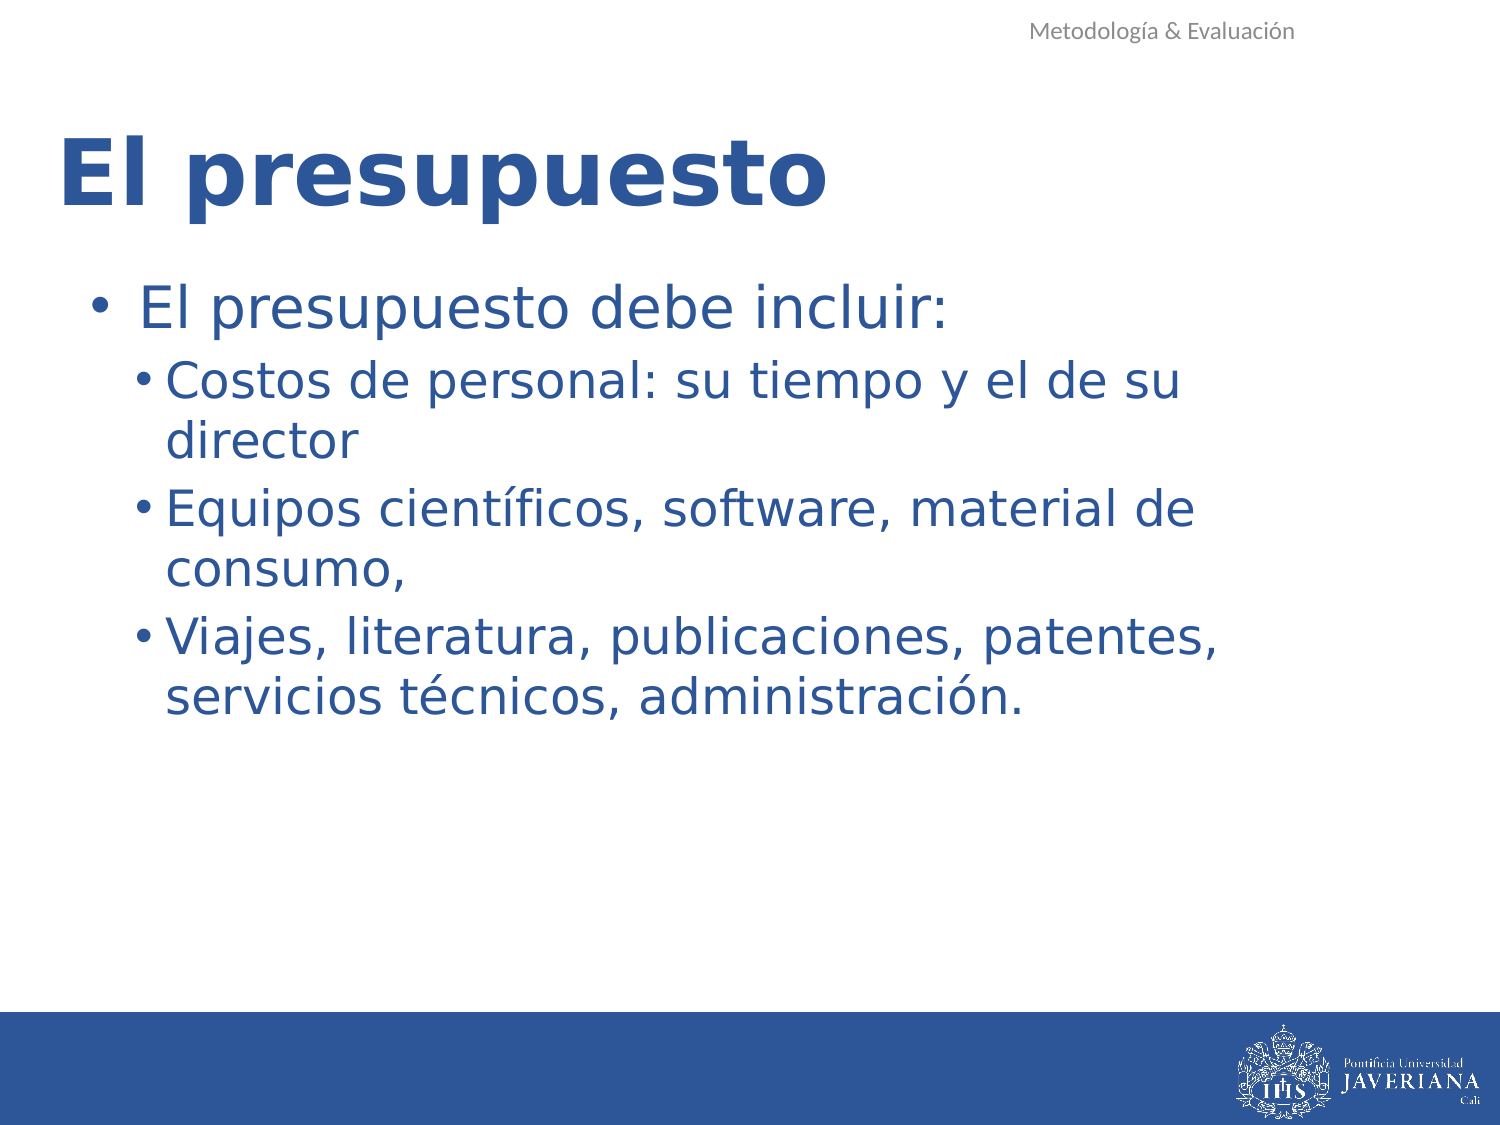

Metodología & Evaluación
# El presupuesto
 El presupuesto debe incluir:
Costos de personal: su tiempo y el de su director
Equipos científicos, software, material de consumo,
Viajes, literatura, publicaciones, patentes, servicios técnicos, administración.